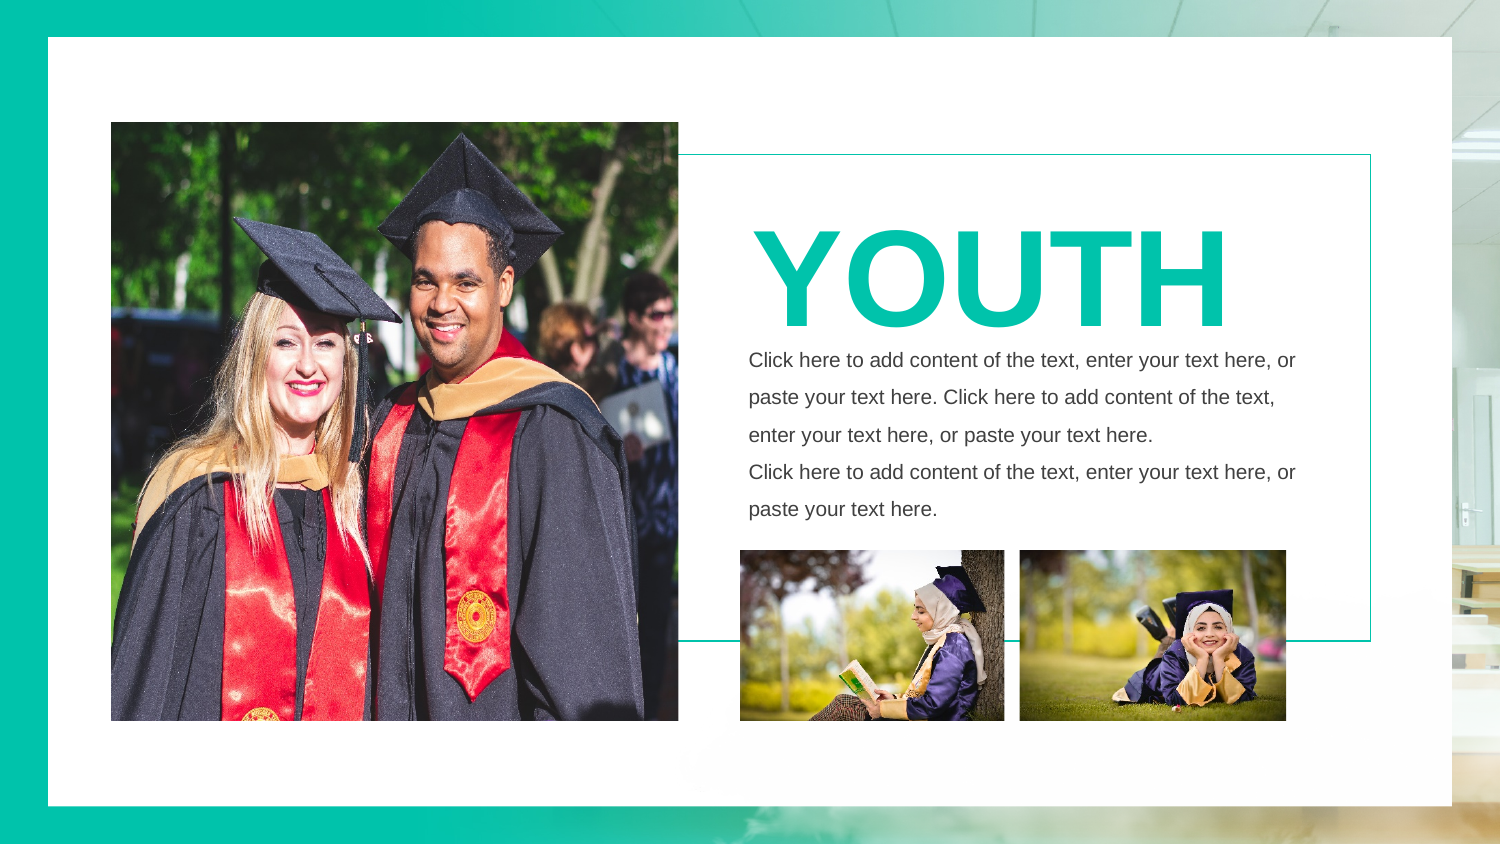

YOUTH
Click here to add content of the text, enter your text here, or paste your text here. Click here to add content of the text, enter your text here, or paste your text here.
Click here to add content of the text, enter your text here, or paste your text here.